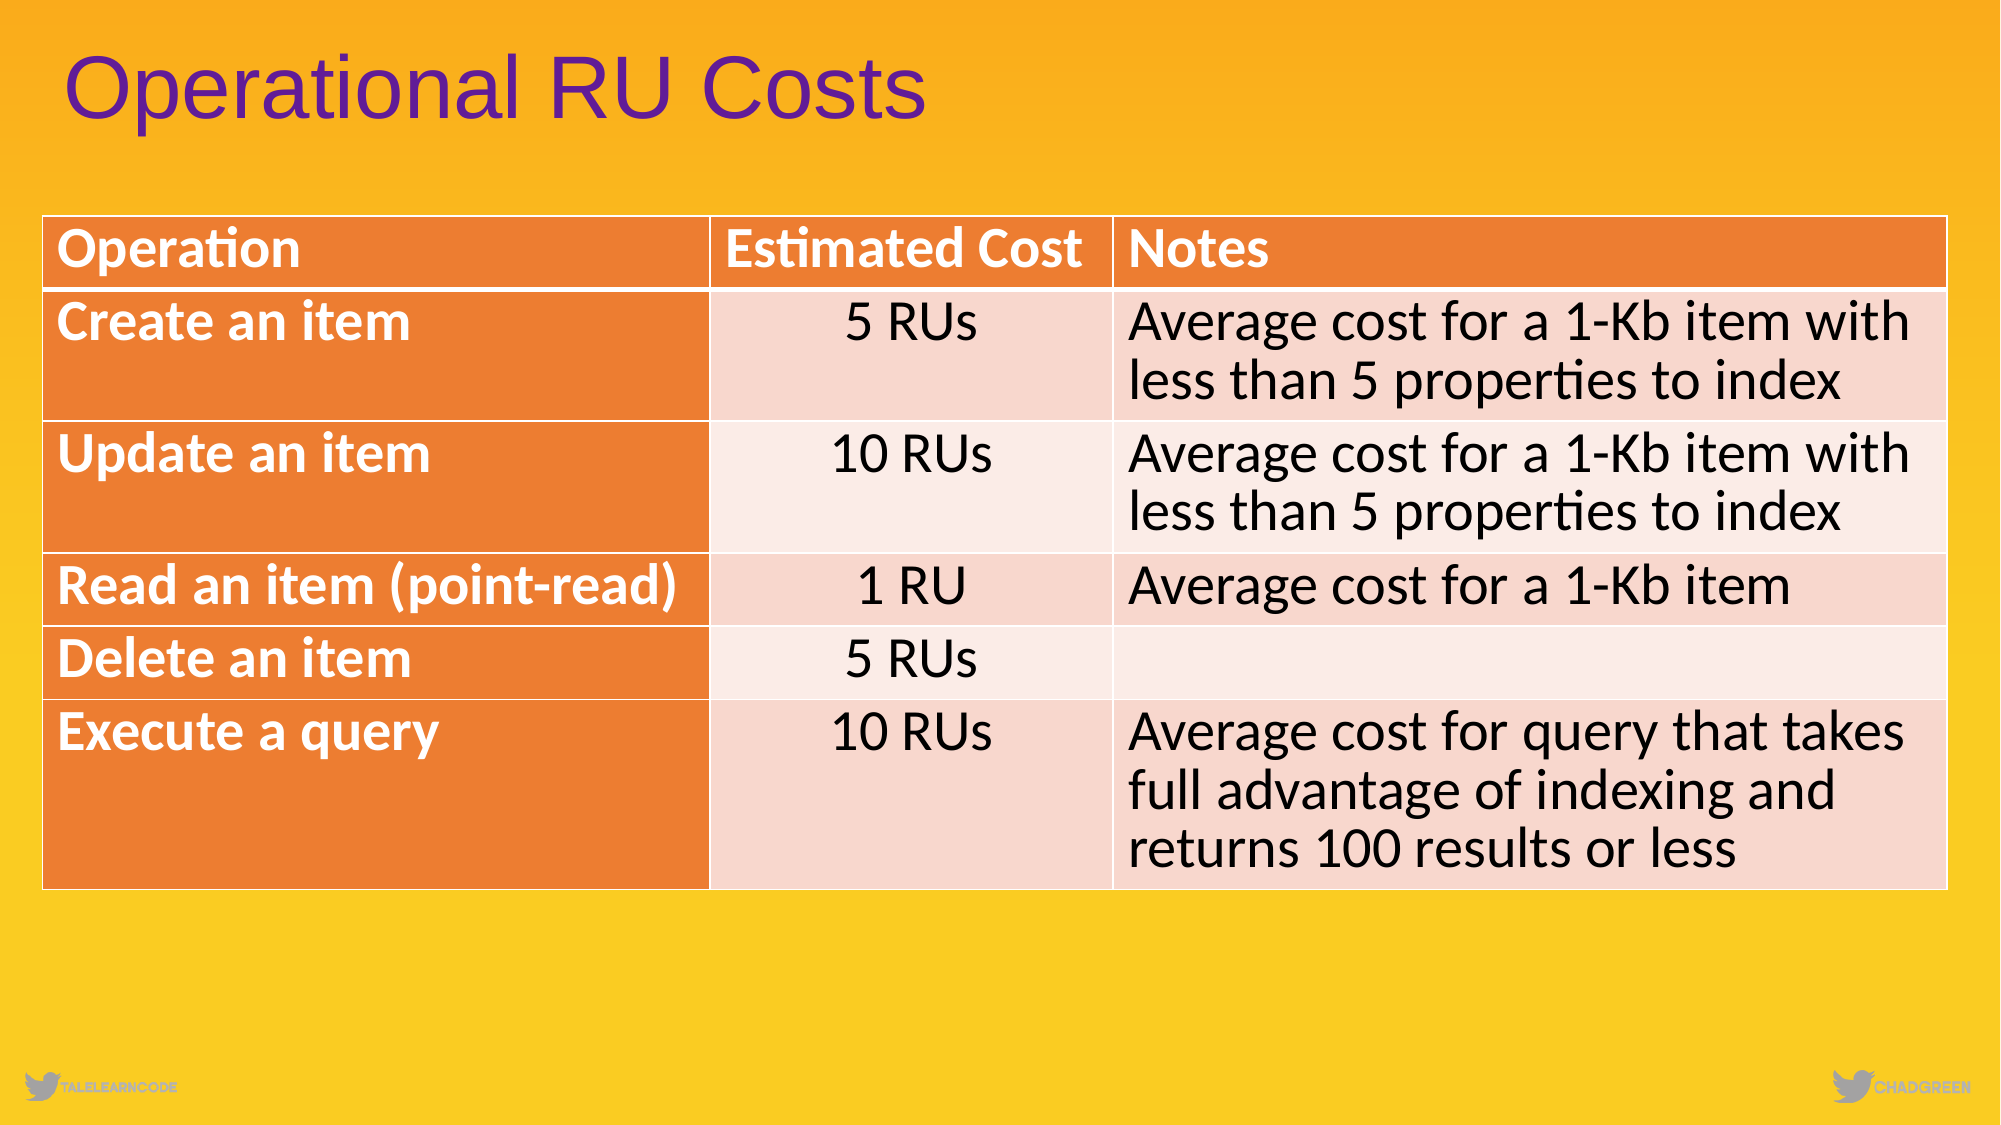

# Operational RU Costs
| Operation | Estimated Cost | Notes |
| --- | --- | --- |
| Create an item | 5 RUs | Average cost for a 1-Kb item with less than 5 properties to index |
| Update an item | 10 RUs | Average cost for a 1-Kb item with less than 5 properties to index |
| Read an item (point-read) | 1 RU | Average cost for a 1-Kb item |
| Delete an item | 5 RUs |  |
| Execute a query | 10 RUs | Average cost for query that takes full advantage of indexing and returns 100 results or less |